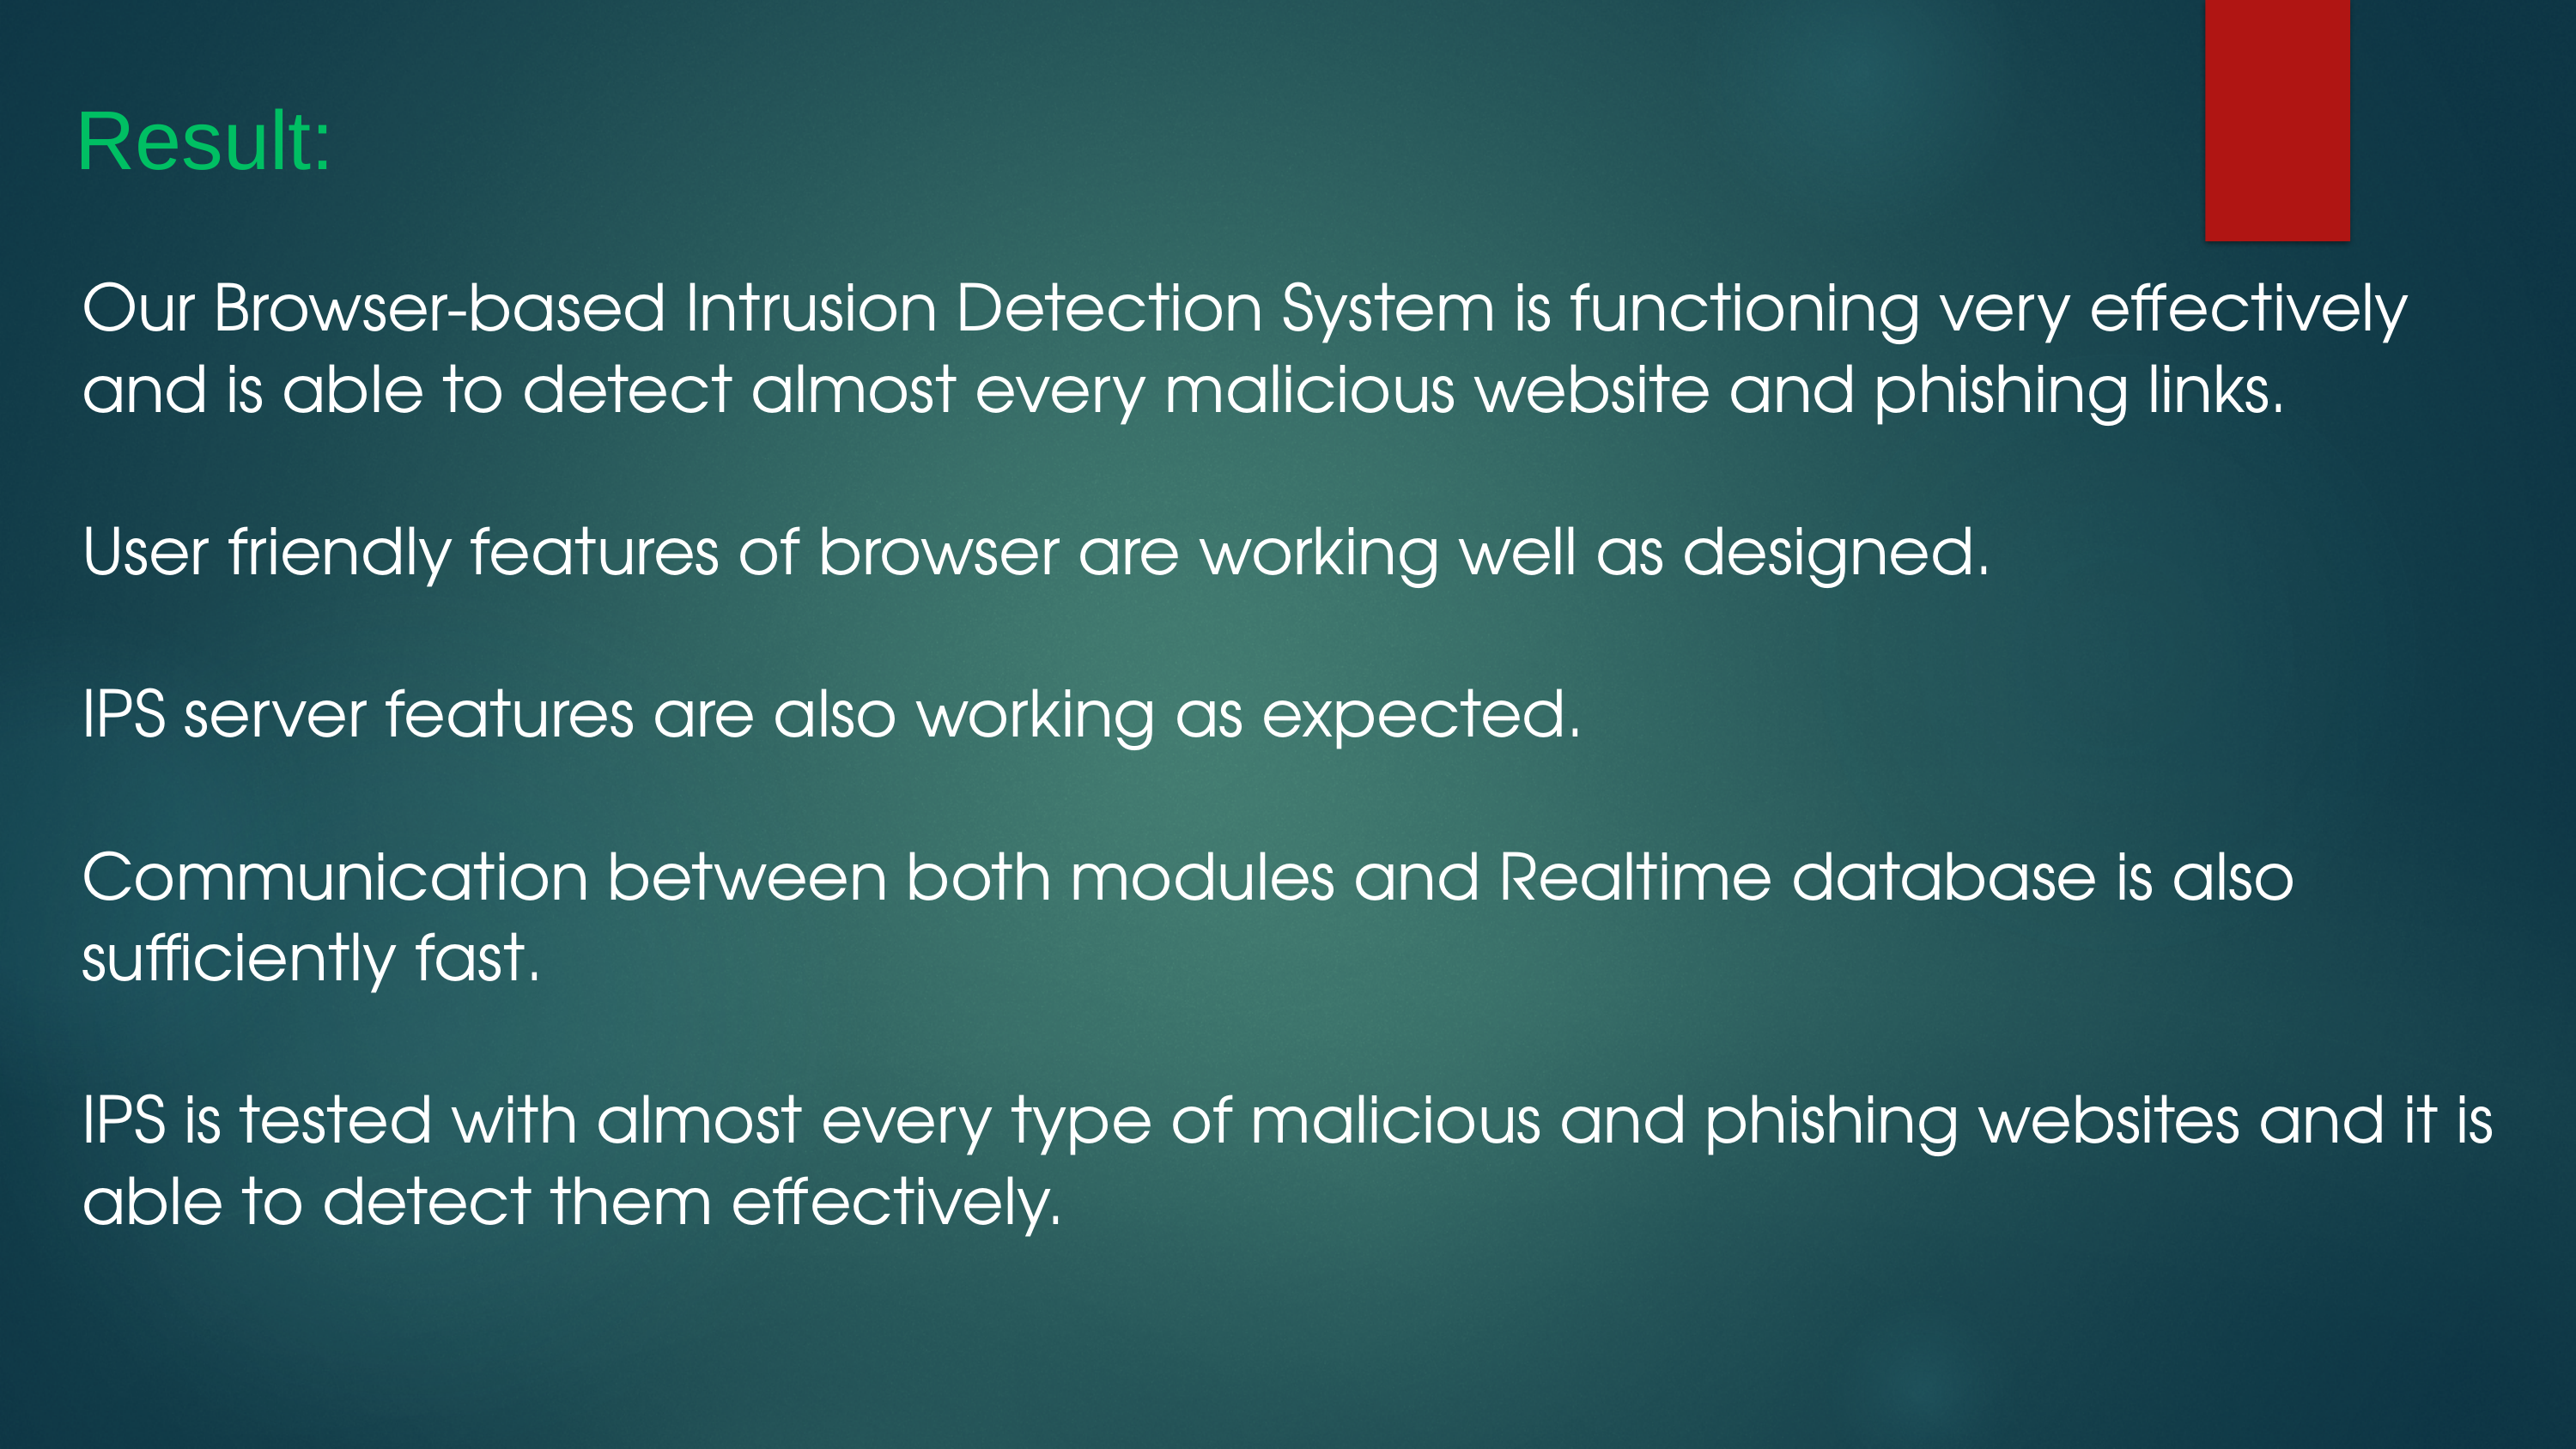

Result:
Our Browser-based Intrusion Detection System is functioning very effectively and is able to detect almost every malicious website and phishing links.

User friendly features of browser are working well as designed.

IPS server features are also working as expected.

Communication between both modules and Realtime database is also sufficiently fast.

IPS is tested with almost every type of malicious and phishing websites and it is able to detect them effectively.